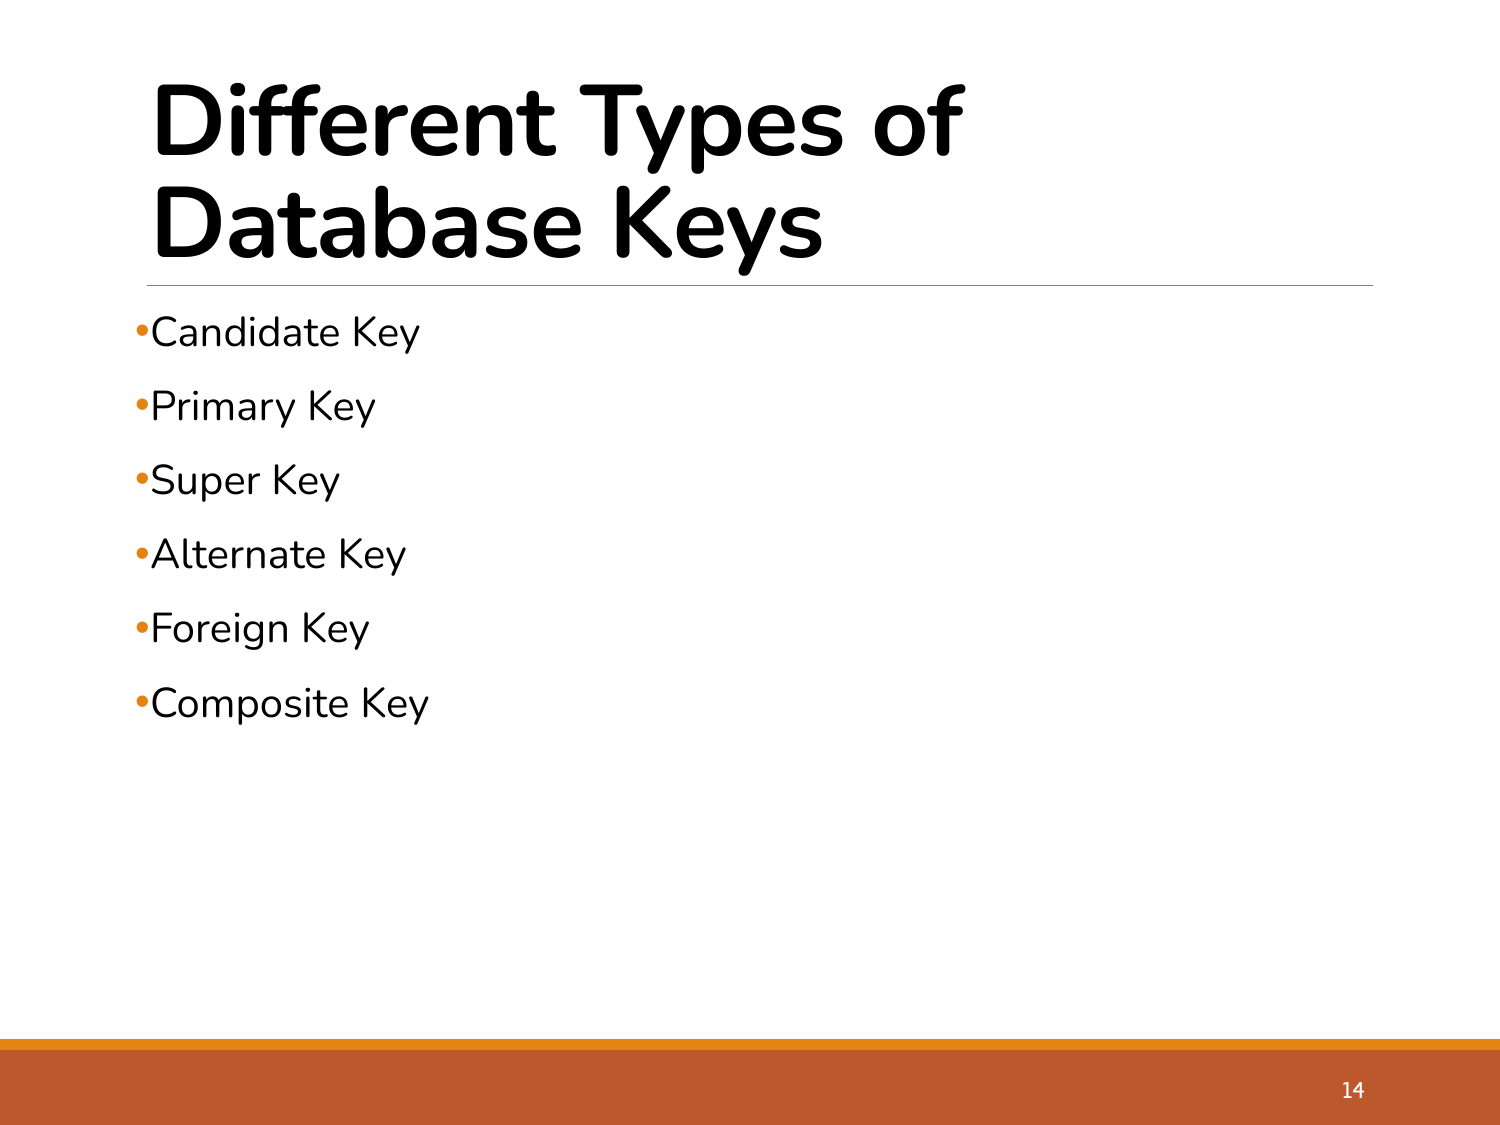

# Different Types of Database Keys
Candidate Key
Primary Key
Super Key
Alternate Key
Foreign Key
Composite Key

14